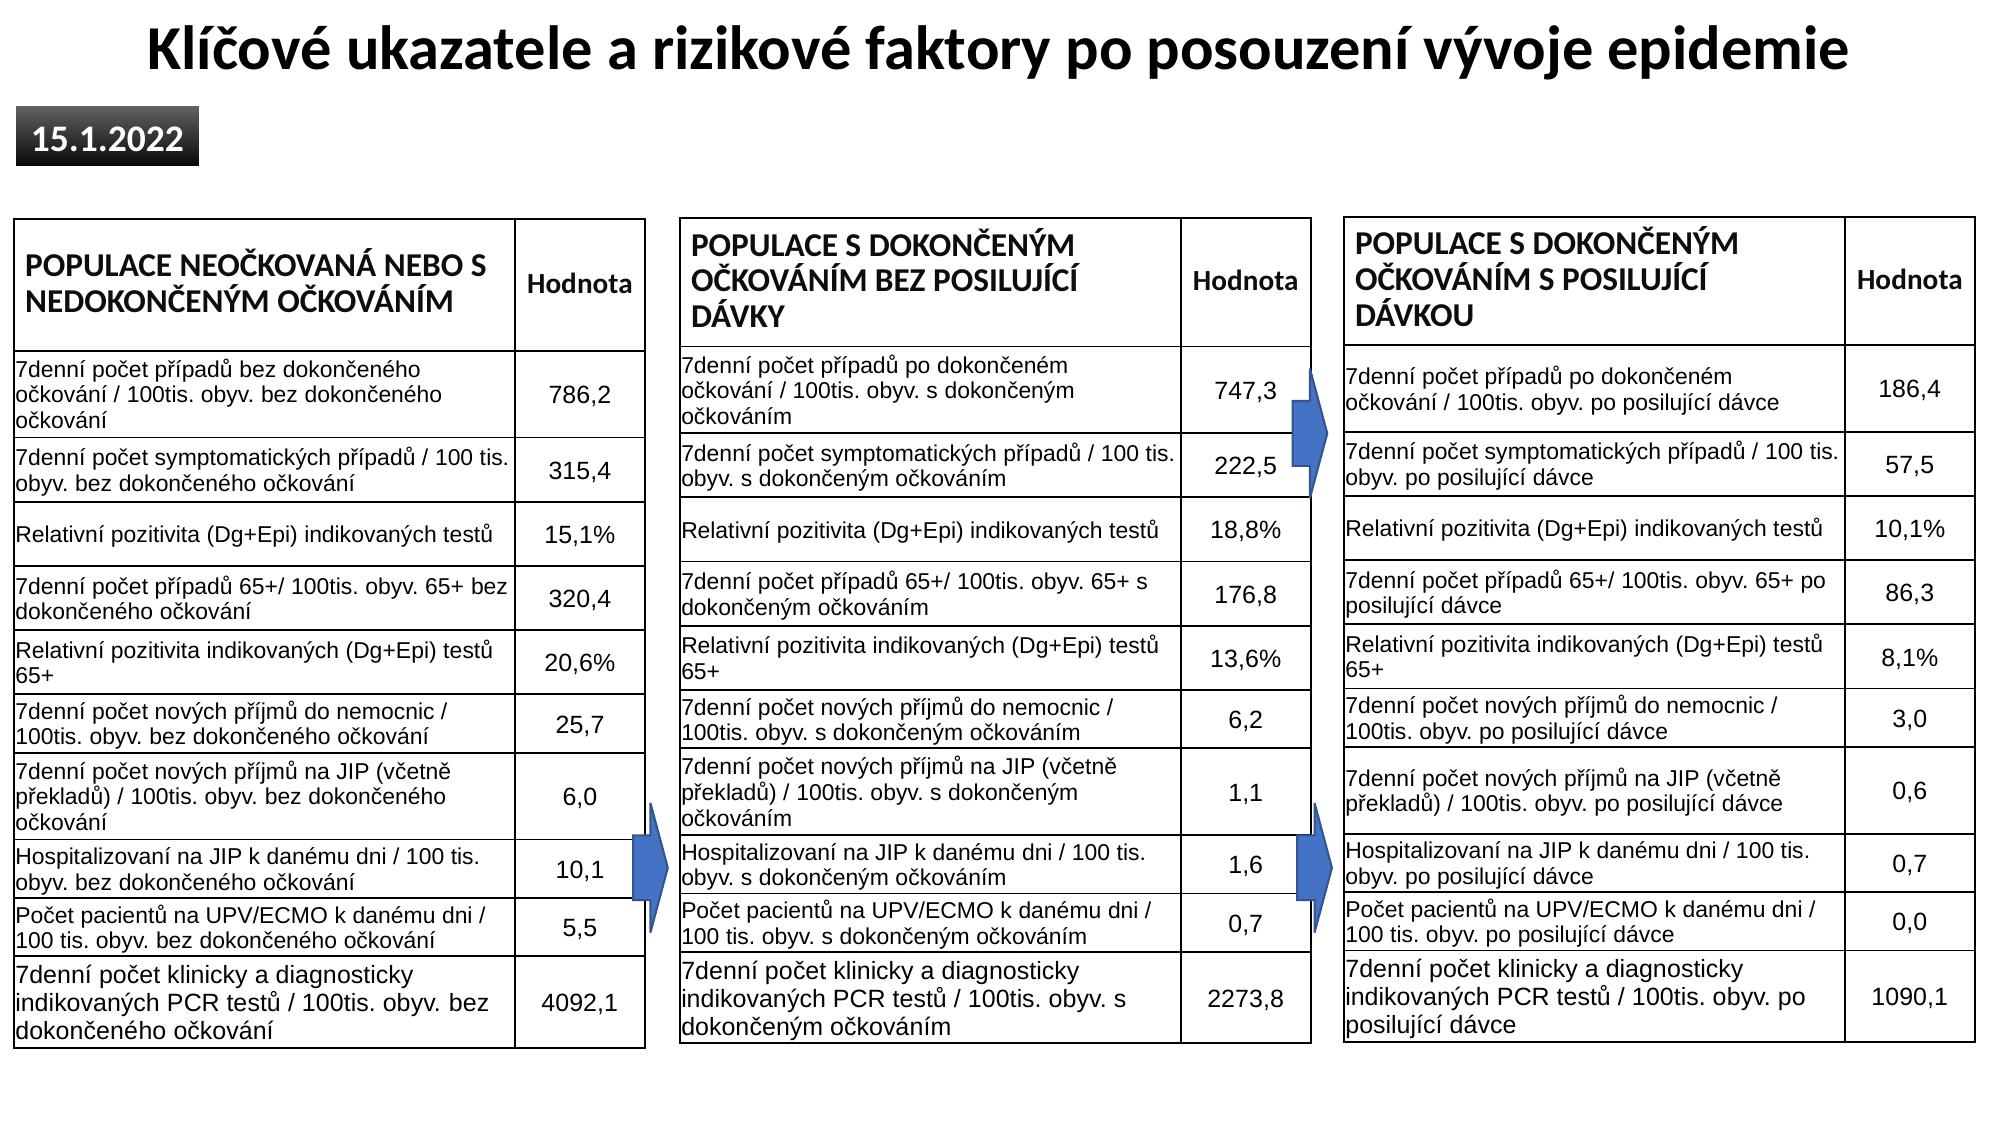

Klíčové ukazatele a rizikové faktory po posouzení vývoje epidemie
15.1.2022
| POPULACE S DOKONČENÝM OČKOVÁNÍM S POSILUJÍCÍ DÁVKOU | Hodnota |
| --- | --- |
| 7denní počet případů po dokončeném očkování / 100tis. obyv. po posilující dávce | 186,4 |
| 7denní počet symptomatických případů / 100 tis. obyv. po posilující dávce | 57,5 |
| Relativní pozitivita (Dg+Epi) indikovaných testů | 10,1% |
| 7denní počet případů 65+/ 100tis. obyv. 65+ po posilující dávce | 86,3 |
| Relativní pozitivita indikovaných (Dg+Epi) testů 65+ | 8,1% |
| 7denní počet nových příjmů do nemocnic / 100tis. obyv. po posilující dávce | 3,0 |
| 7denní počet nových příjmů na JIP (včetně překladů) / 100tis. obyv. po posilující dávce | 0,6 |
| Hospitalizovaní na JIP k danému dni / 100 tis. obyv. po posilující dávce | 0,7 |
| Počet pacientů na UPV/ECMO k danému dni / 100 tis. obyv. po posilující dávce | 0,0 |
| 7denní počet klinicky a diagnosticky indikovaných PCR testů / 100tis. obyv. po posilující dávce | 1090,1 |
| POPULACE S DOKONČENÝM OČKOVÁNÍM BEZ POSILUJÍCÍ DÁVKY | Hodnota |
| --- | --- |
| 7denní počet případů po dokončeném očkování / 100tis. obyv. s dokončeným očkováním | 747,3 |
| 7denní počet symptomatických případů / 100 tis. obyv. s dokončeným očkováním | 222,5 |
| Relativní pozitivita (Dg+Epi) indikovaných testů | 18,8% |
| 7denní počet případů 65+/ 100tis. obyv. 65+ s dokončeným očkováním | 176,8 |
| Relativní pozitivita indikovaných (Dg+Epi) testů 65+ | 13,6% |
| 7denní počet nových příjmů do nemocnic / 100tis. obyv. s dokončeným očkováním | 6,2 |
| 7denní počet nových příjmů na JIP (včetně překladů) / 100tis. obyv. s dokončeným očkováním | 1,1 |
| Hospitalizovaní na JIP k danému dni / 100 tis. obyv. s dokončeným očkováním | 1,6 |
| Počet pacientů na UPV/ECMO k danému dni / 100 tis. obyv. s dokončeným očkováním | 0,7 |
| 7denní počet klinicky a diagnosticky indikovaných PCR testů / 100tis. obyv. s dokončeným očkováním | 2273,8 |
| POPULACE NEOČKOVANÁ NEBO S NEDOKONČENÝM OČKOVÁNÍM | Hodnota |
| --- | --- |
| 7denní počet případů bez dokončeného očkování / 100tis. obyv. bez dokončeného očkování | 786,2 |
| 7denní počet symptomatických případů / 100 tis. obyv. bez dokončeného očkování | 315,4 |
| Relativní pozitivita (Dg+Epi) indikovaných testů | 15,1% |
| 7denní počet případů 65+/ 100tis. obyv. 65+ bez dokončeného očkování | 320,4 |
| Relativní pozitivita indikovaných (Dg+Epi) testů 65+ | 20,6% |
| 7denní počet nových příjmů do nemocnic / 100tis. obyv. bez dokončeného očkování | 25,7 |
| 7denní počet nových příjmů na JIP (včetně překladů) / 100tis. obyv. bez dokončeného očkování | 6,0 |
| Hospitalizovaní na JIP k danému dni / 100 tis. obyv. bez dokončeného očkování | 10,1 |
| Počet pacientů na UPV/ECMO k danému dni / 100 tis. obyv. bez dokončeného očkování | 5,5 |
| 7denní počet klinicky a diagnosticky indikovaných PCR testů / 100tis. obyv. bez dokončeného očkování | 4092,1 |